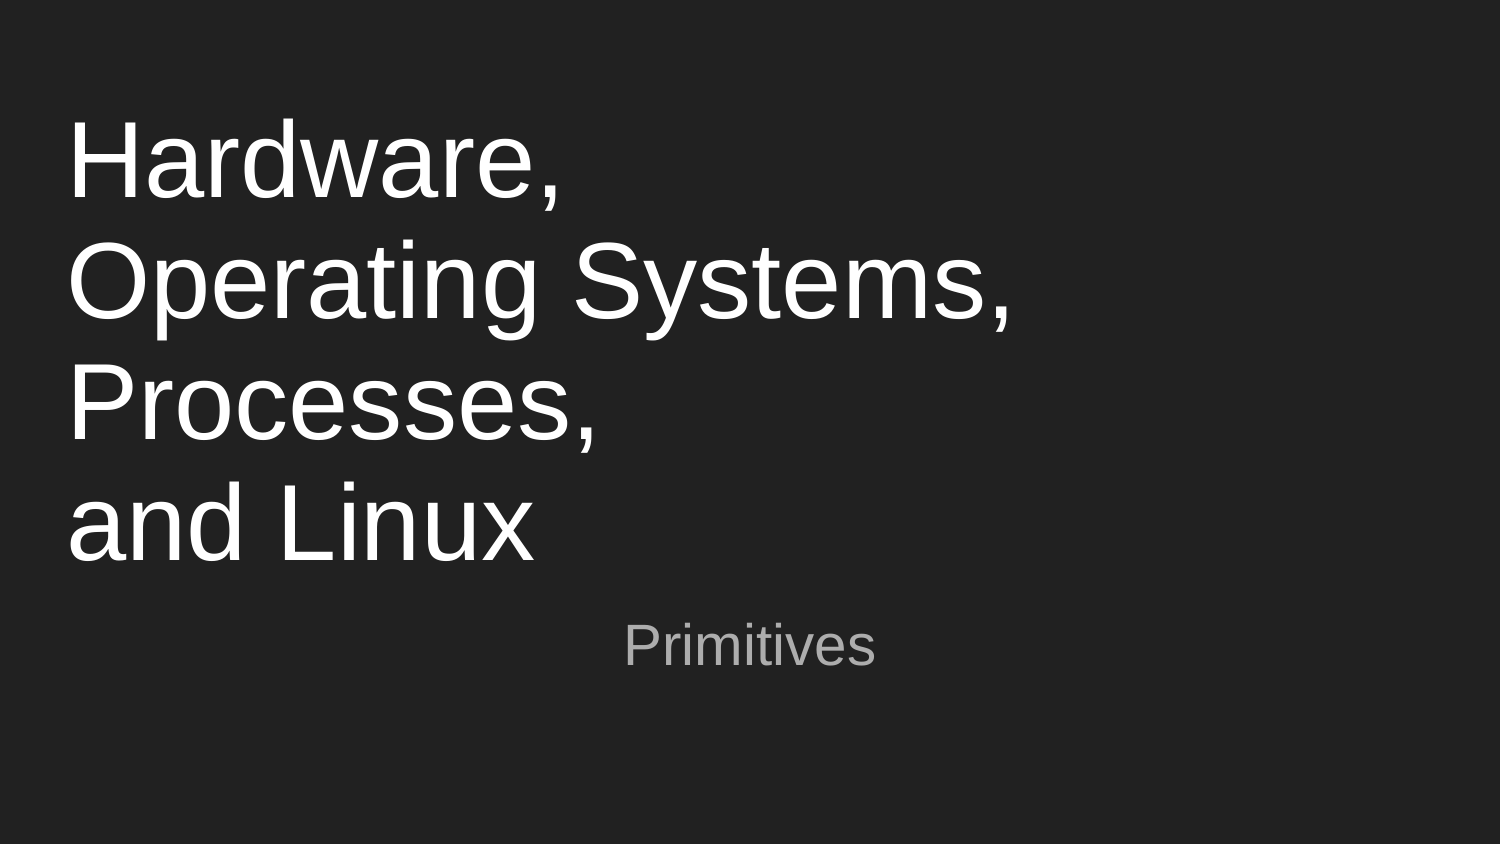

# Hardware,
Operating Systems,
Processes,
and Linux
Primitives